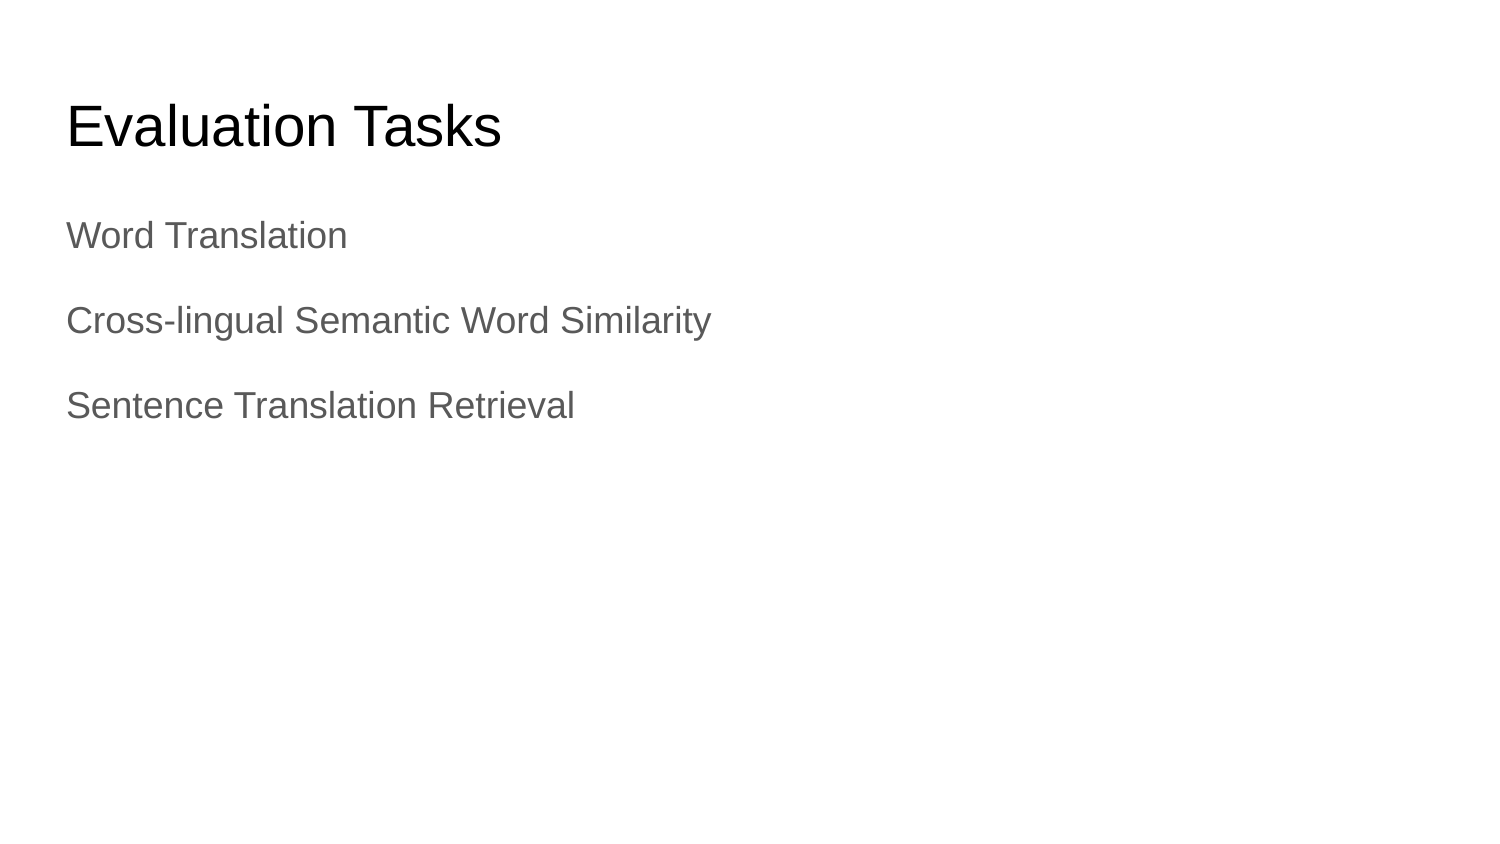

# Evaluation Tasks
Word Translation
Cross-lingual Semantic Word Similarity
Sentence Translation Retrieval